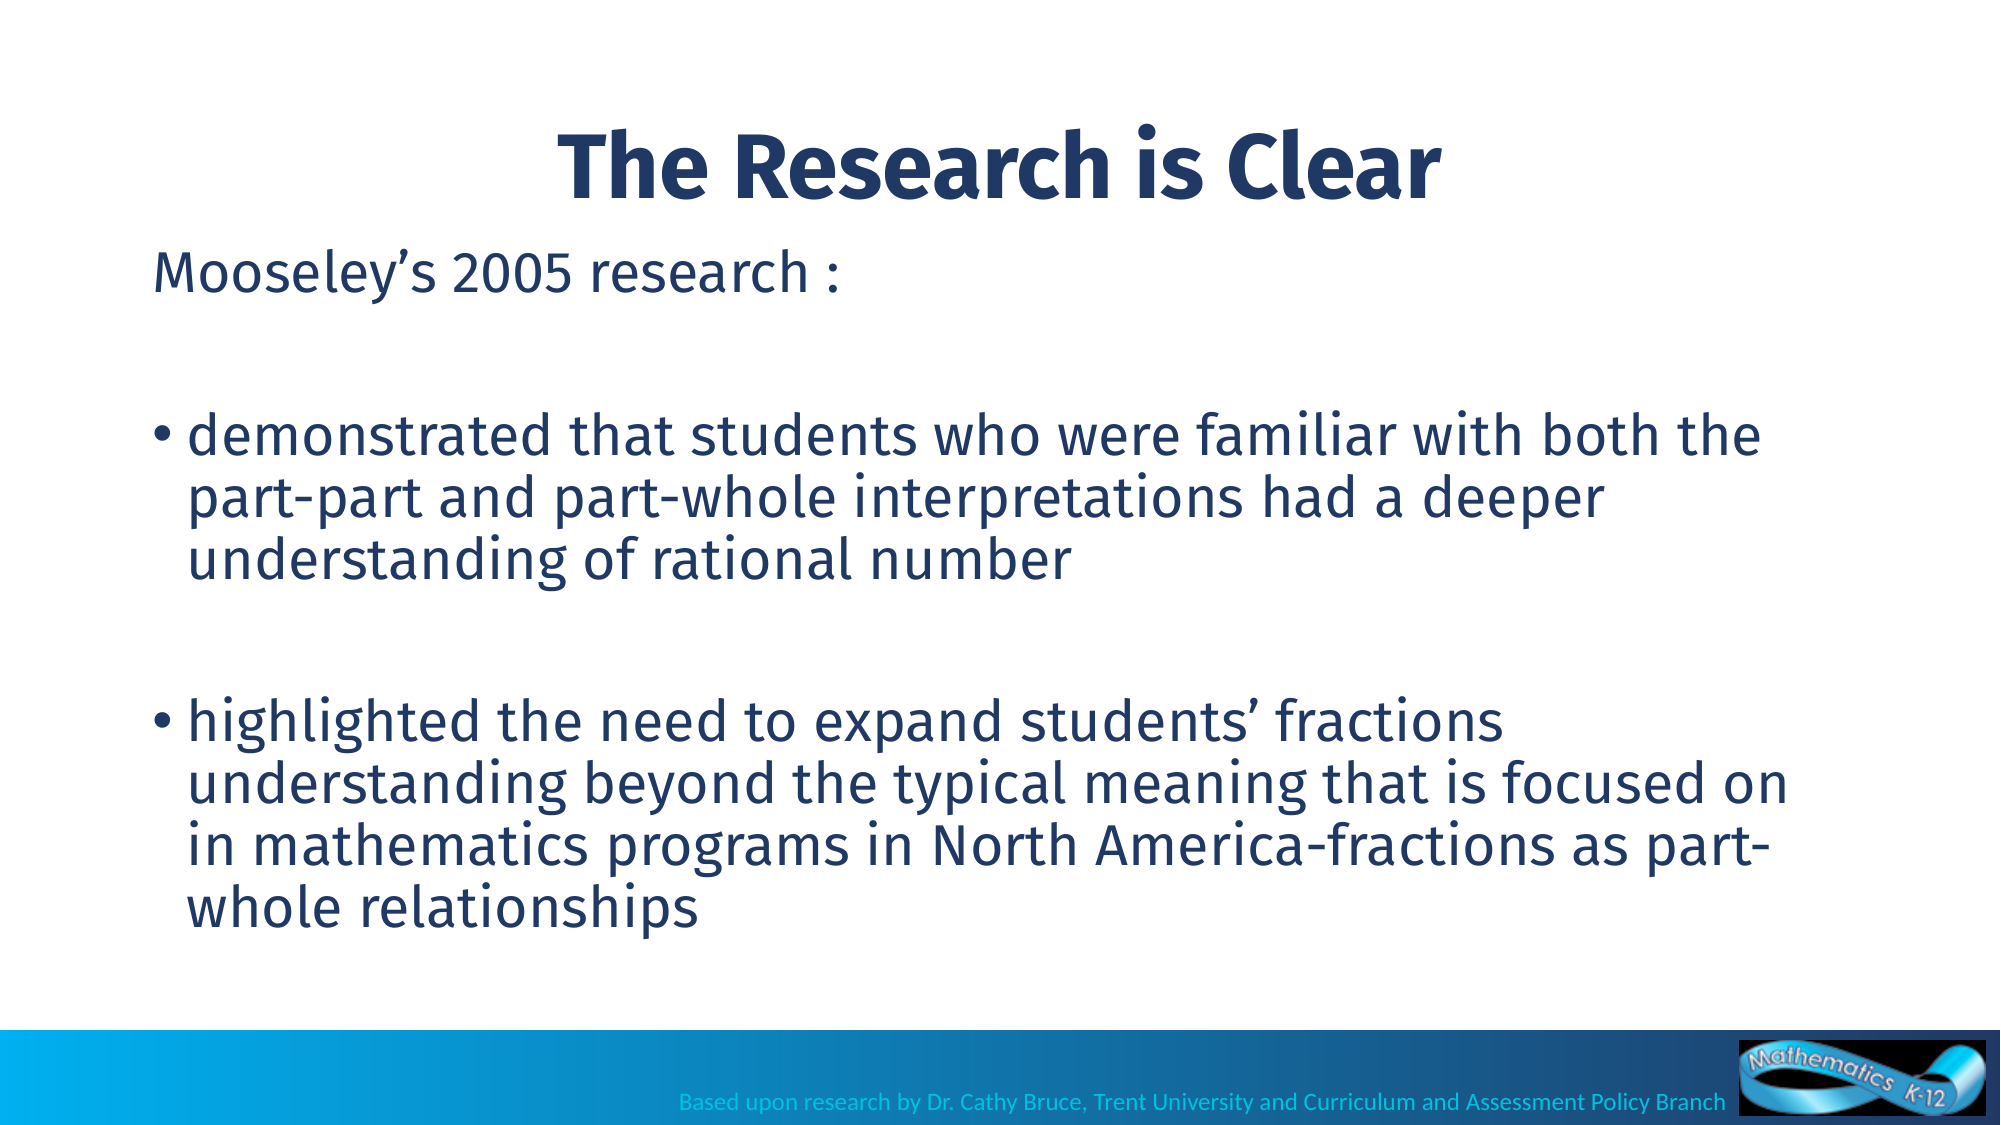

# The Research is Clear
Mooseley’s 2005 research :

demonstrated that students who were familiar with both the part-part and part-whole interpretations had a deeper understanding of rational number

highlighted the need to expand students’ fractions understanding beyond the typical meaning that is focused on in mathematics programs in North America-fractions as part-whole relationships